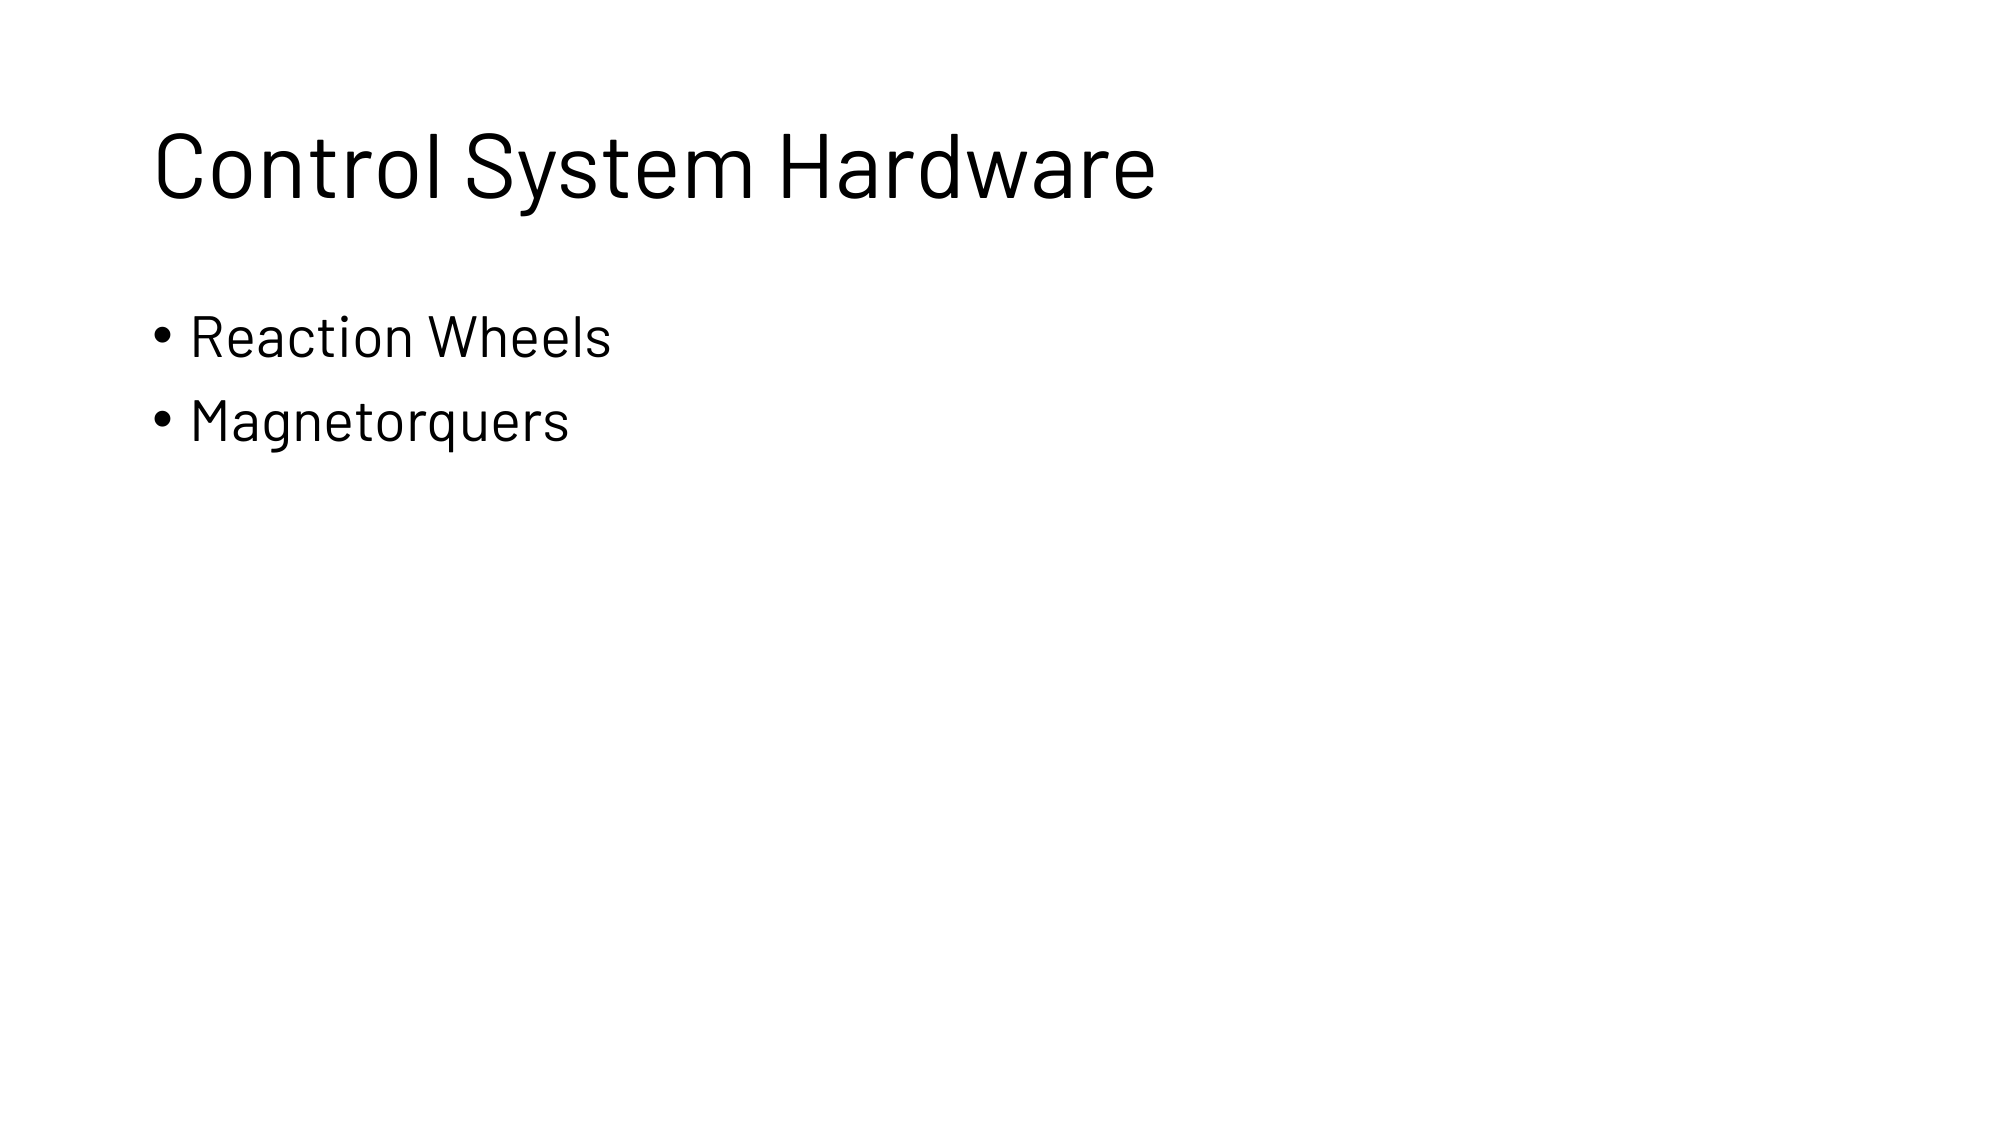

# Control System Hardware
Reaction Wheels
Magnetorquers